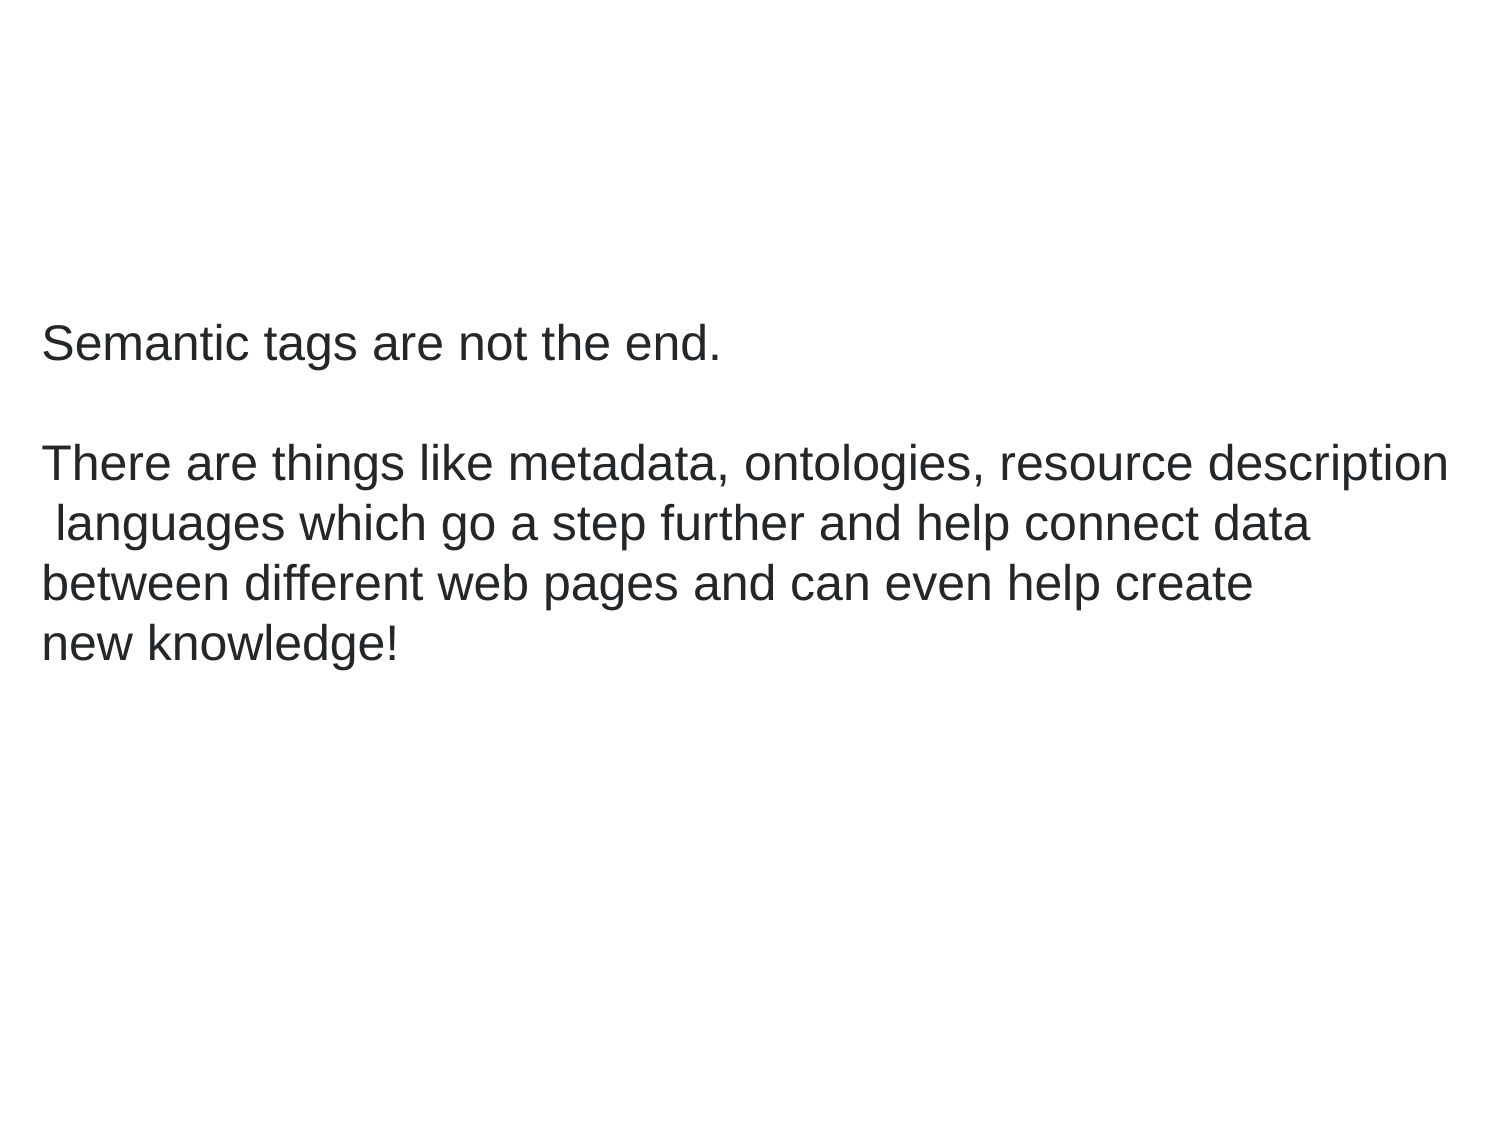

Semantic tags are not the end.

There are things like metadata, ontologies, resource description
 languages which go a step further and help connect data
between different web pages and can even help create
new knowledge!